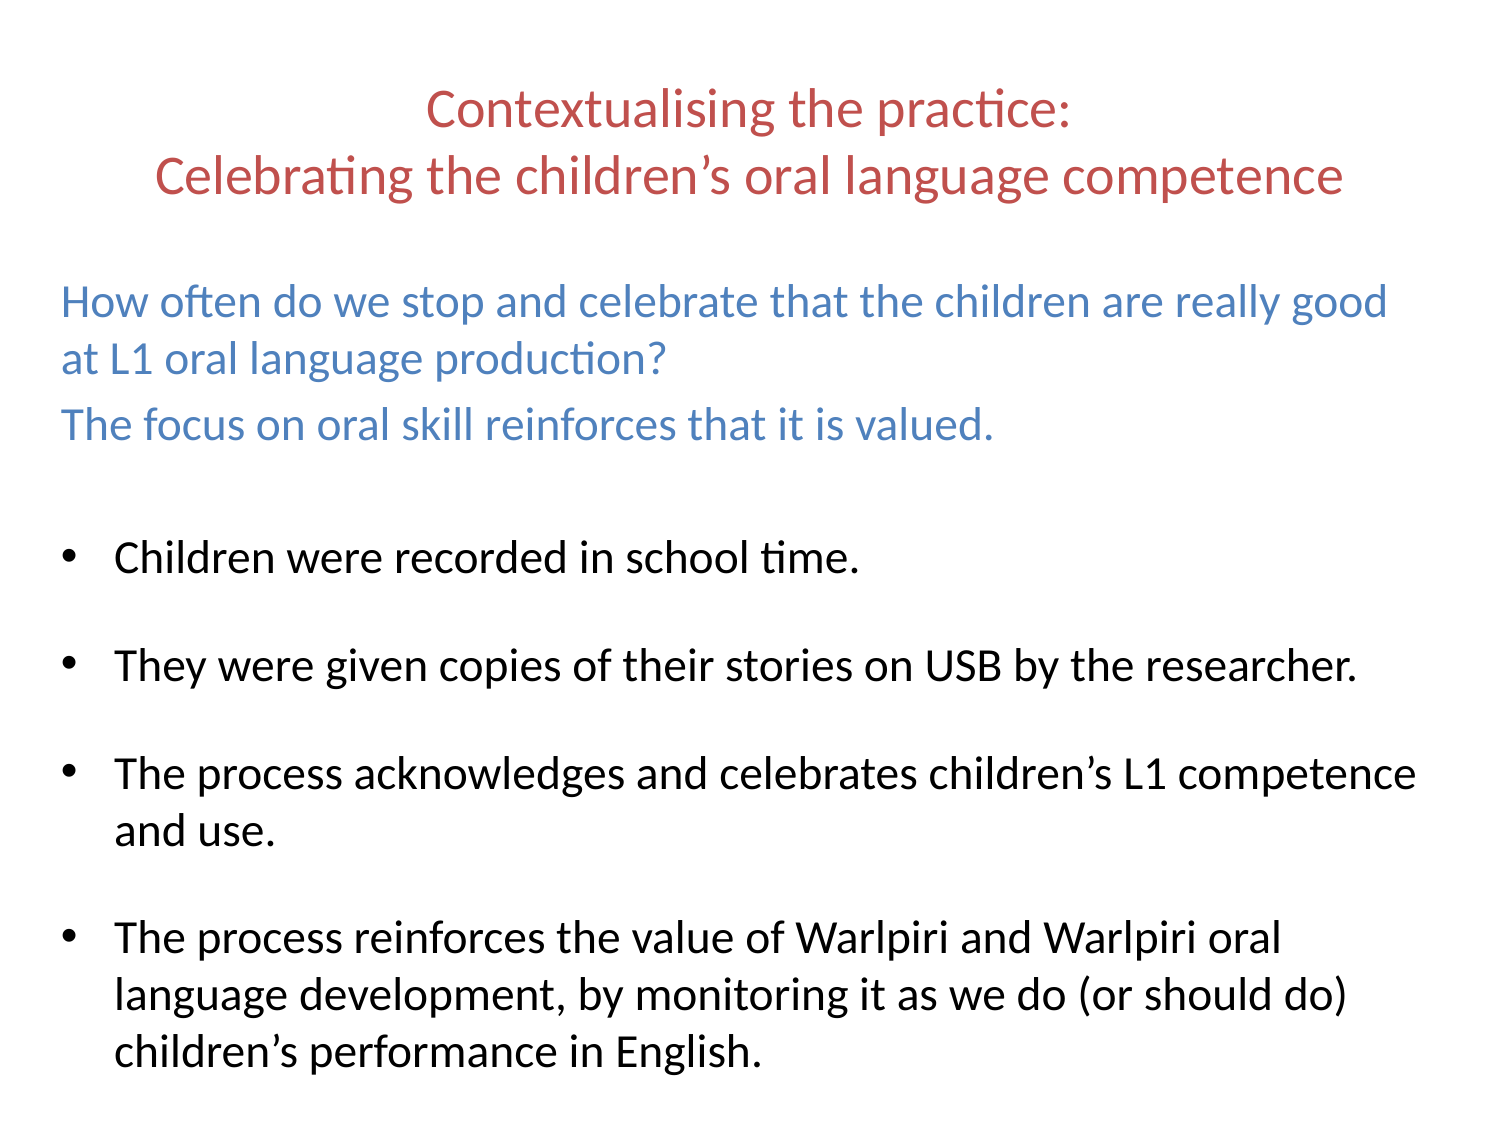

# Contextualising the practice: Celebrating the children’s oral language competence
How often do we stop and celebrate that the children are really good at L1 oral language production?
The focus on oral skill reinforces that it is valued.

Children were recorded in school time.

They were given copies of their stories on USB by the researcher.

The process acknowledges and celebrates children’s L1 competence and use.

The process reinforces the value of Warlpiri and Warlpiri oral language development, by monitoring it as we do (or should do) children’s performance in English.